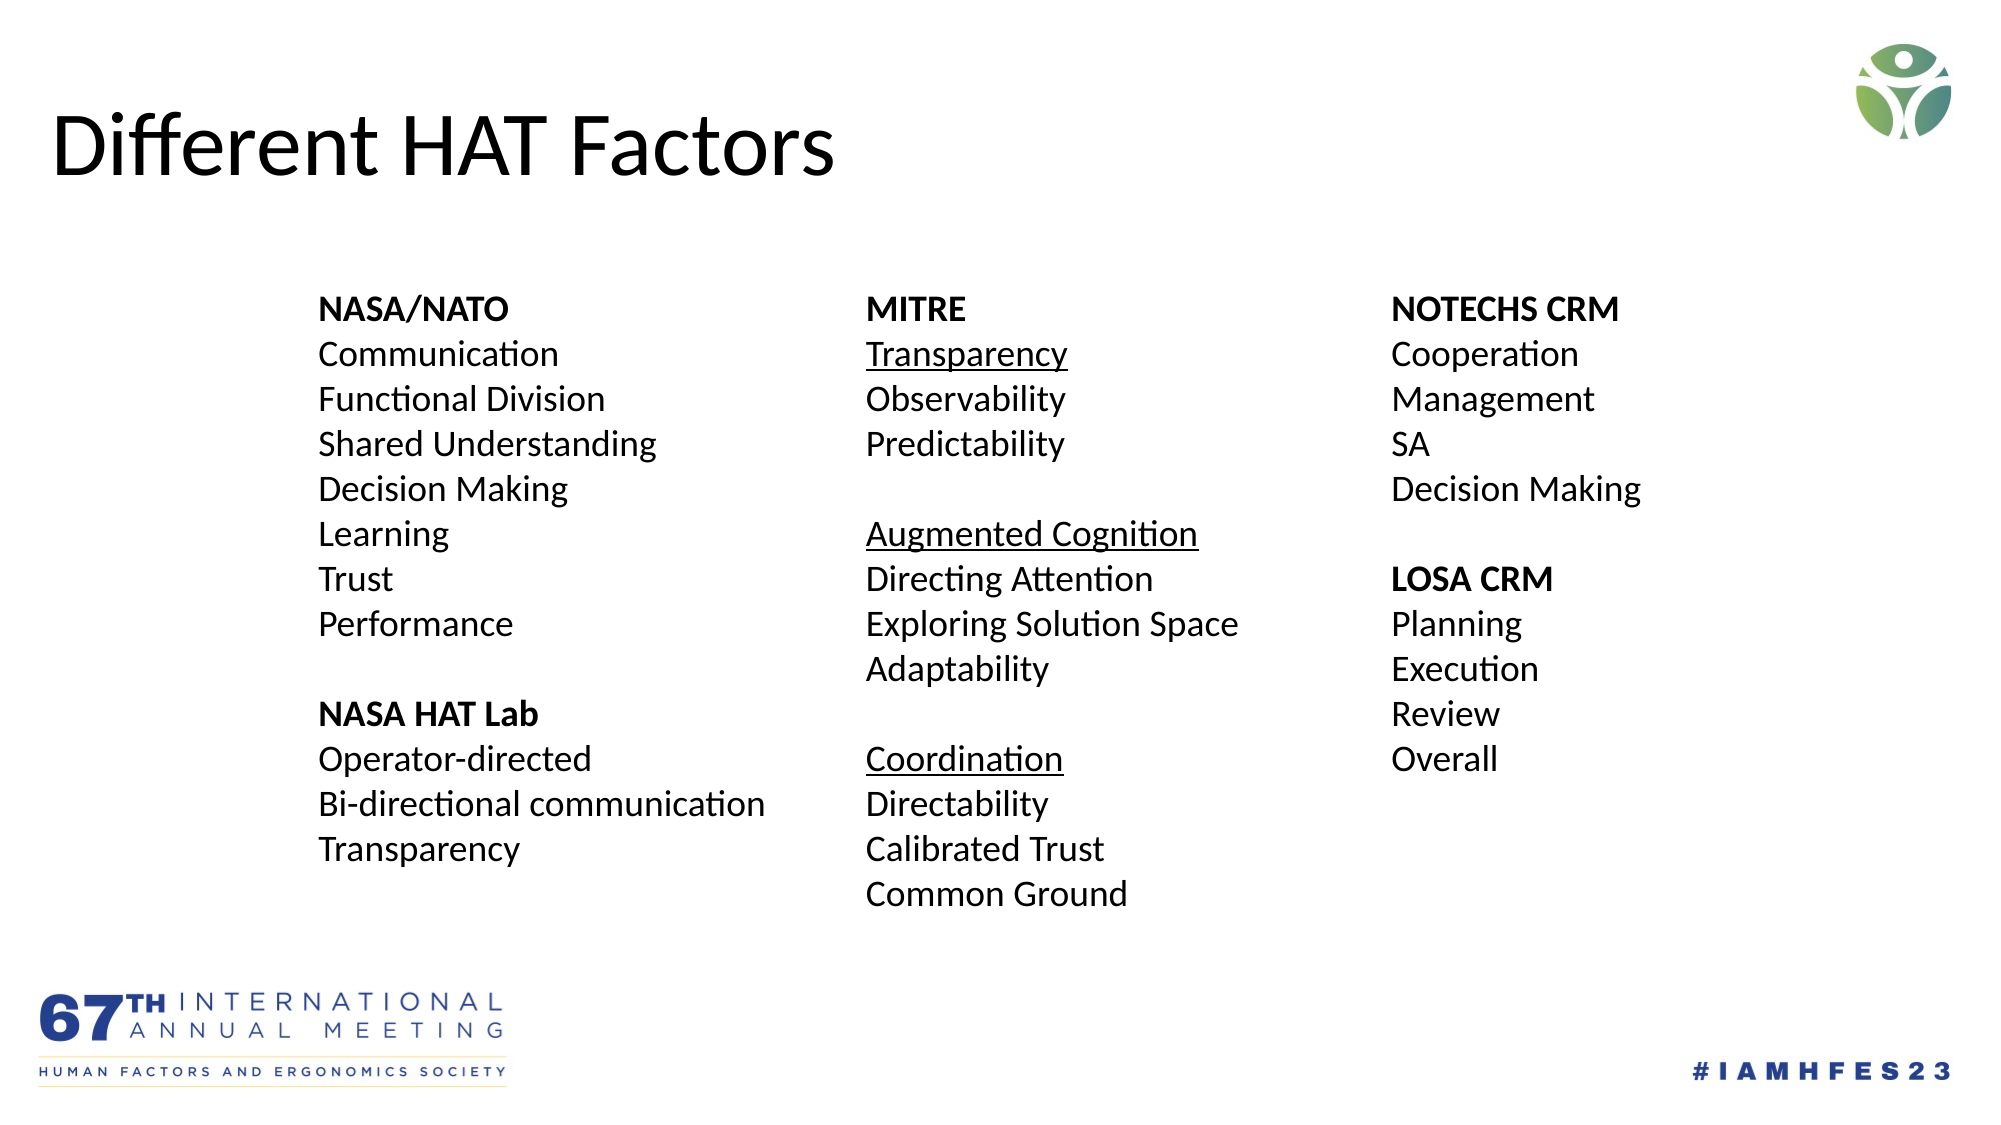

# Different HAT Factors
NASA/NATO
Communication
Functional Division
Shared Understanding
Decision Making
Learning
Trust
Performance

NASA HAT Lab
Operator-directed
Bi-directional communication
Transparency
MITRE
Transparency
Observability
Predictability

Augmented Cognition
Directing Attention
Exploring Solution Space
Adaptability

Coordination
Directability
Calibrated Trust
Common Ground

NOTECHS CRM
Cooperation
Management
SA
Decision Making

LOSA CRM
Planning
Execution
Review
Overall